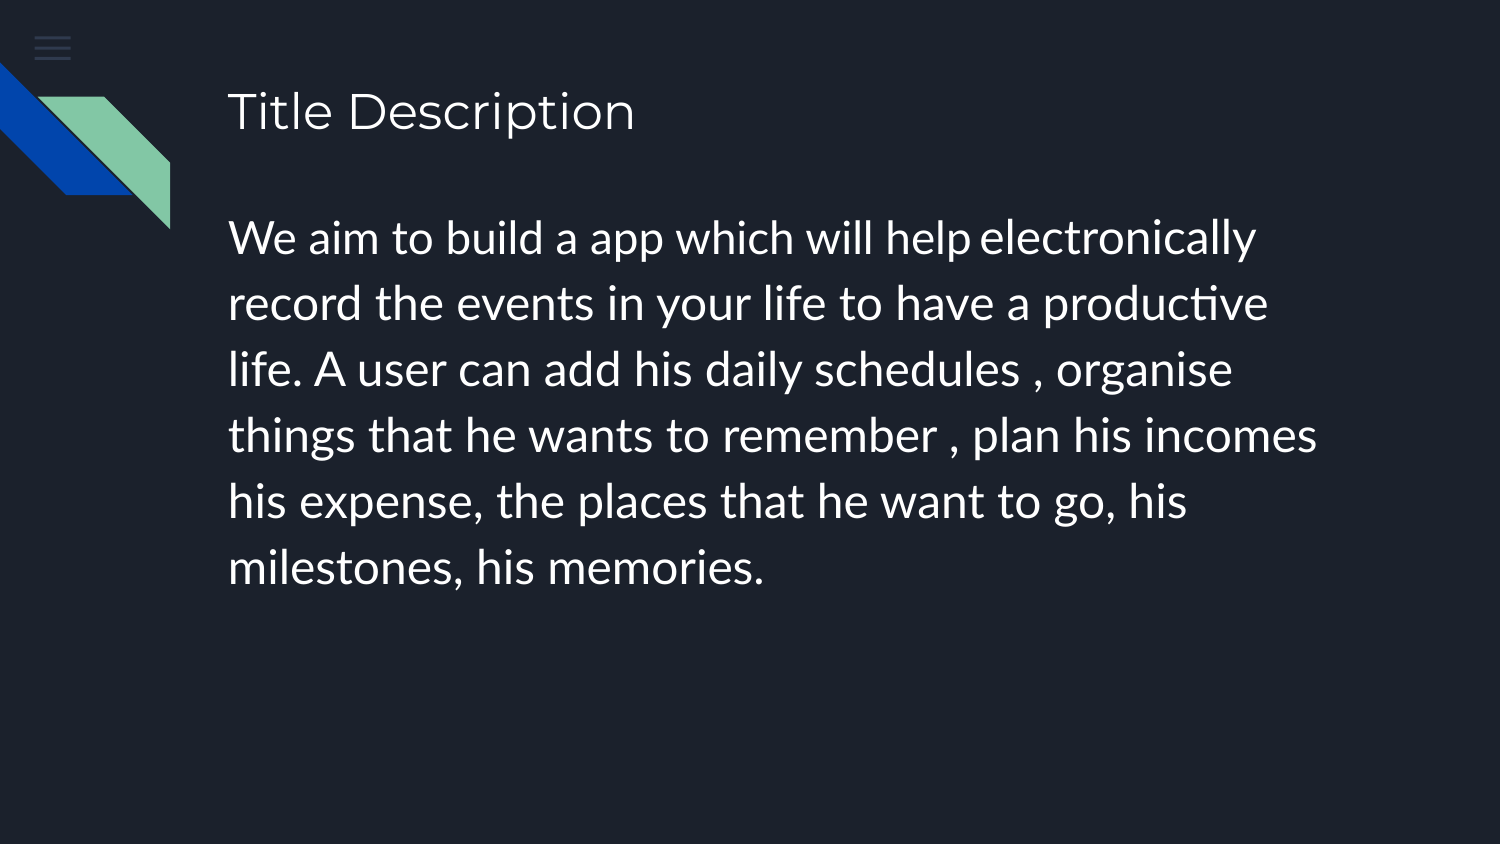

# Title Description
We aim to build a app which will help electronically record the events in your life to have a productive life. A user can add his daily schedules , organise things that he wants to remember , plan his incomes his expense, the places that he want to go, his milestones, his memories.